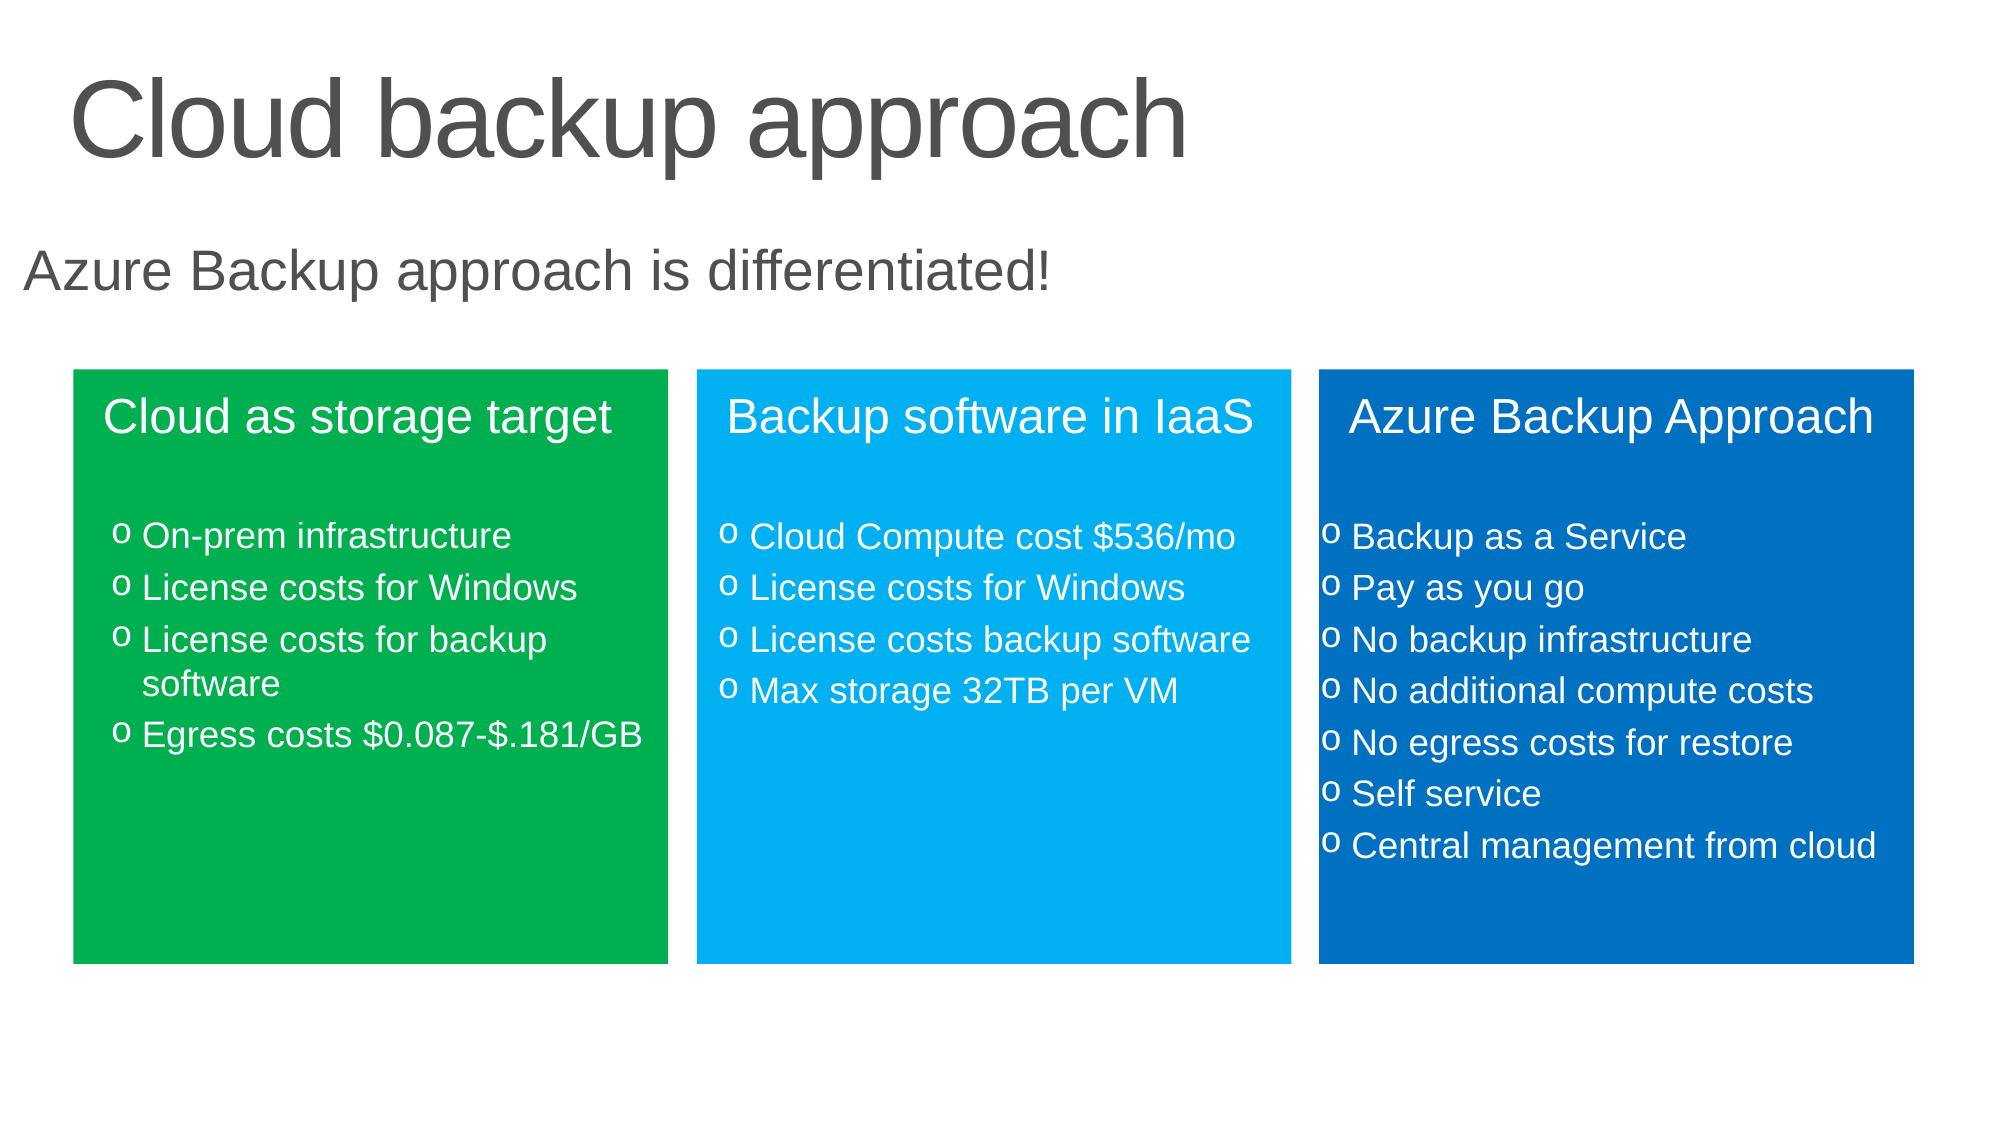

# Cloud backup approach
Azure Backup approach is differentiated!

Backup software in IaaS
Cloud as storage target
On-prem infrastructure
License costs for Windows
License costs for backup software
Egress costs $0.087-$.181/GB
Azure Backup Approach
Cloud Compute cost $536/mo
License costs for Windows
License costs backup software
Max storage 32TB per VM

Backup as a Service
Pay as you go
No backup infrastructure
No additional compute costs
No egress costs for restore
Self service
Central management from cloud